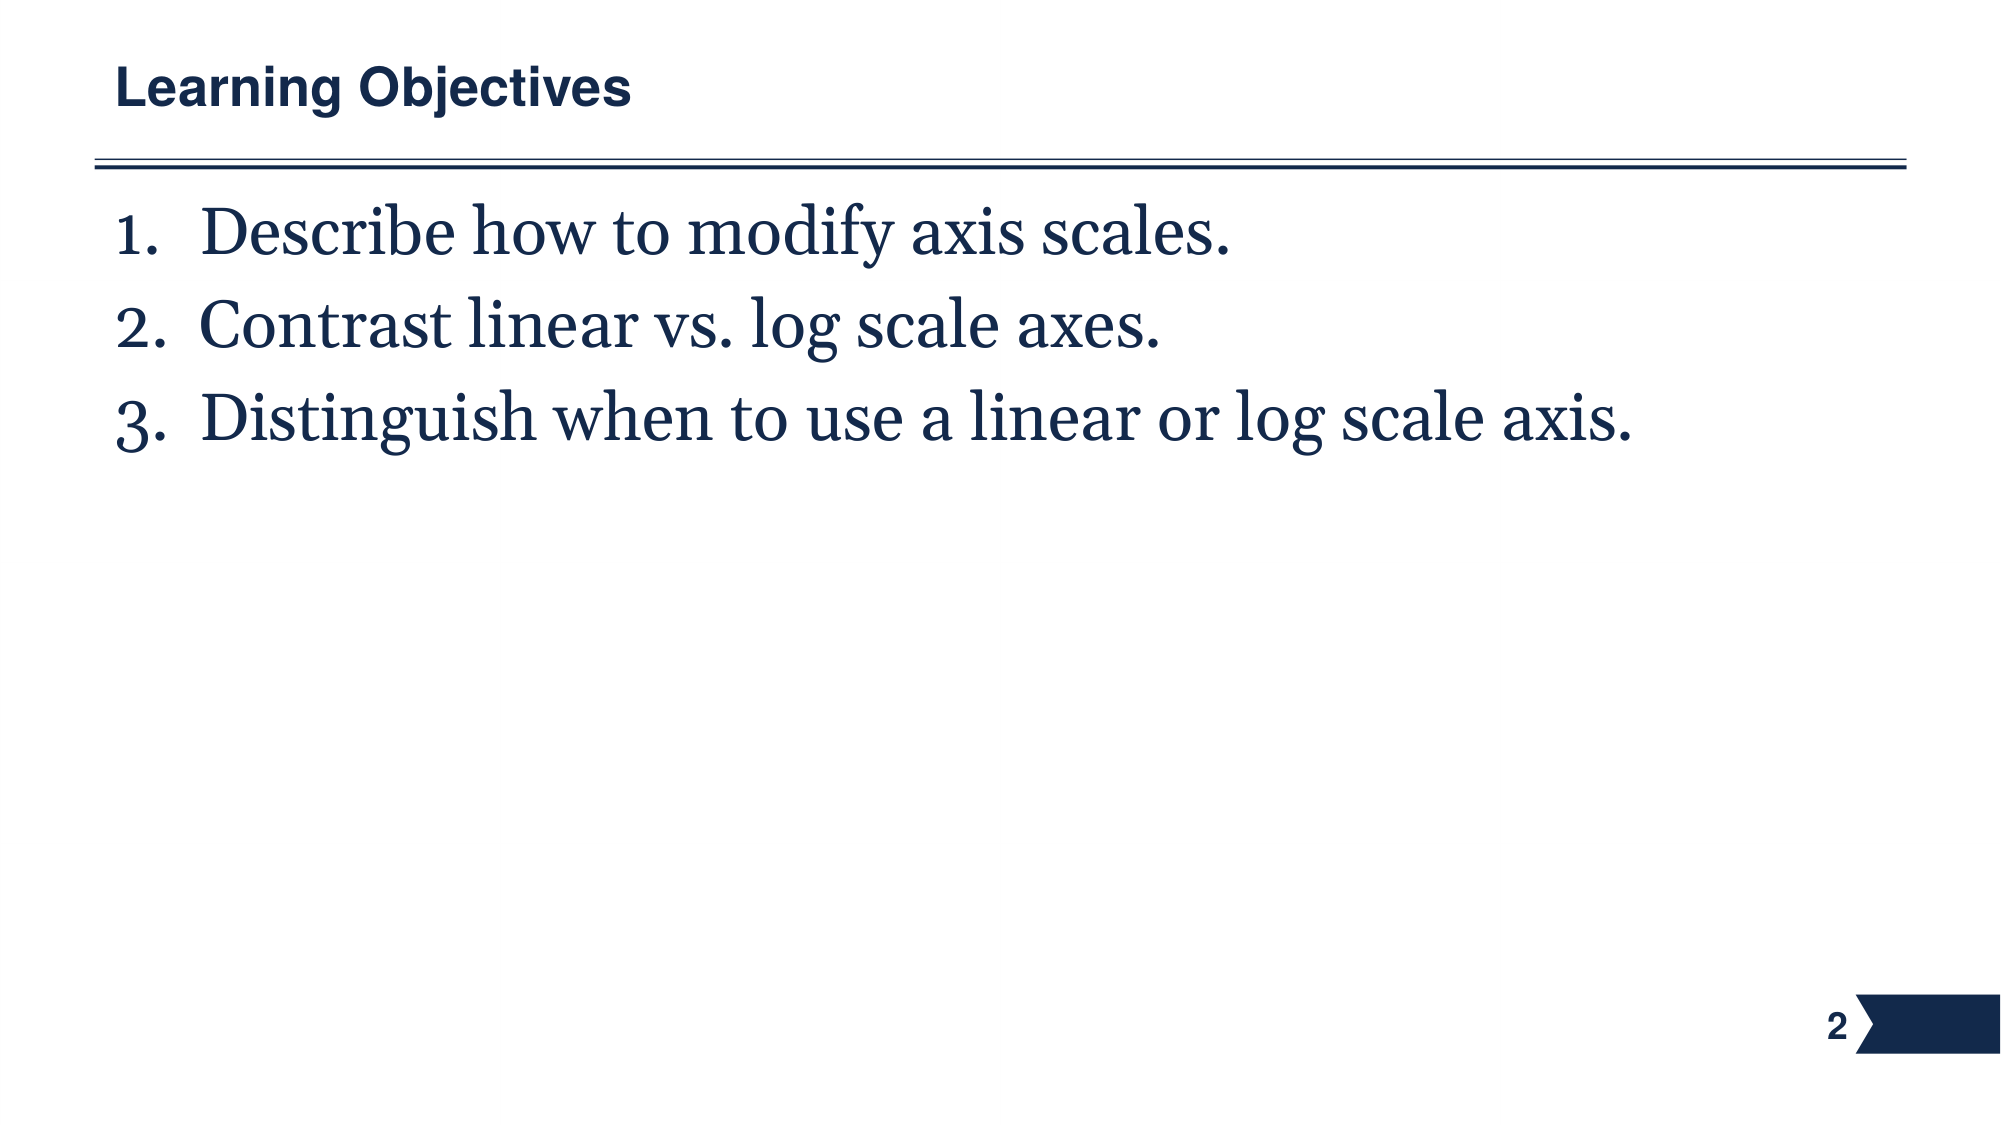

# Learning Objectives
Describe how to modify axis scales.
Contrast linear vs. log scale axes.
Distinguish when to use a linear or log scale axis.

2